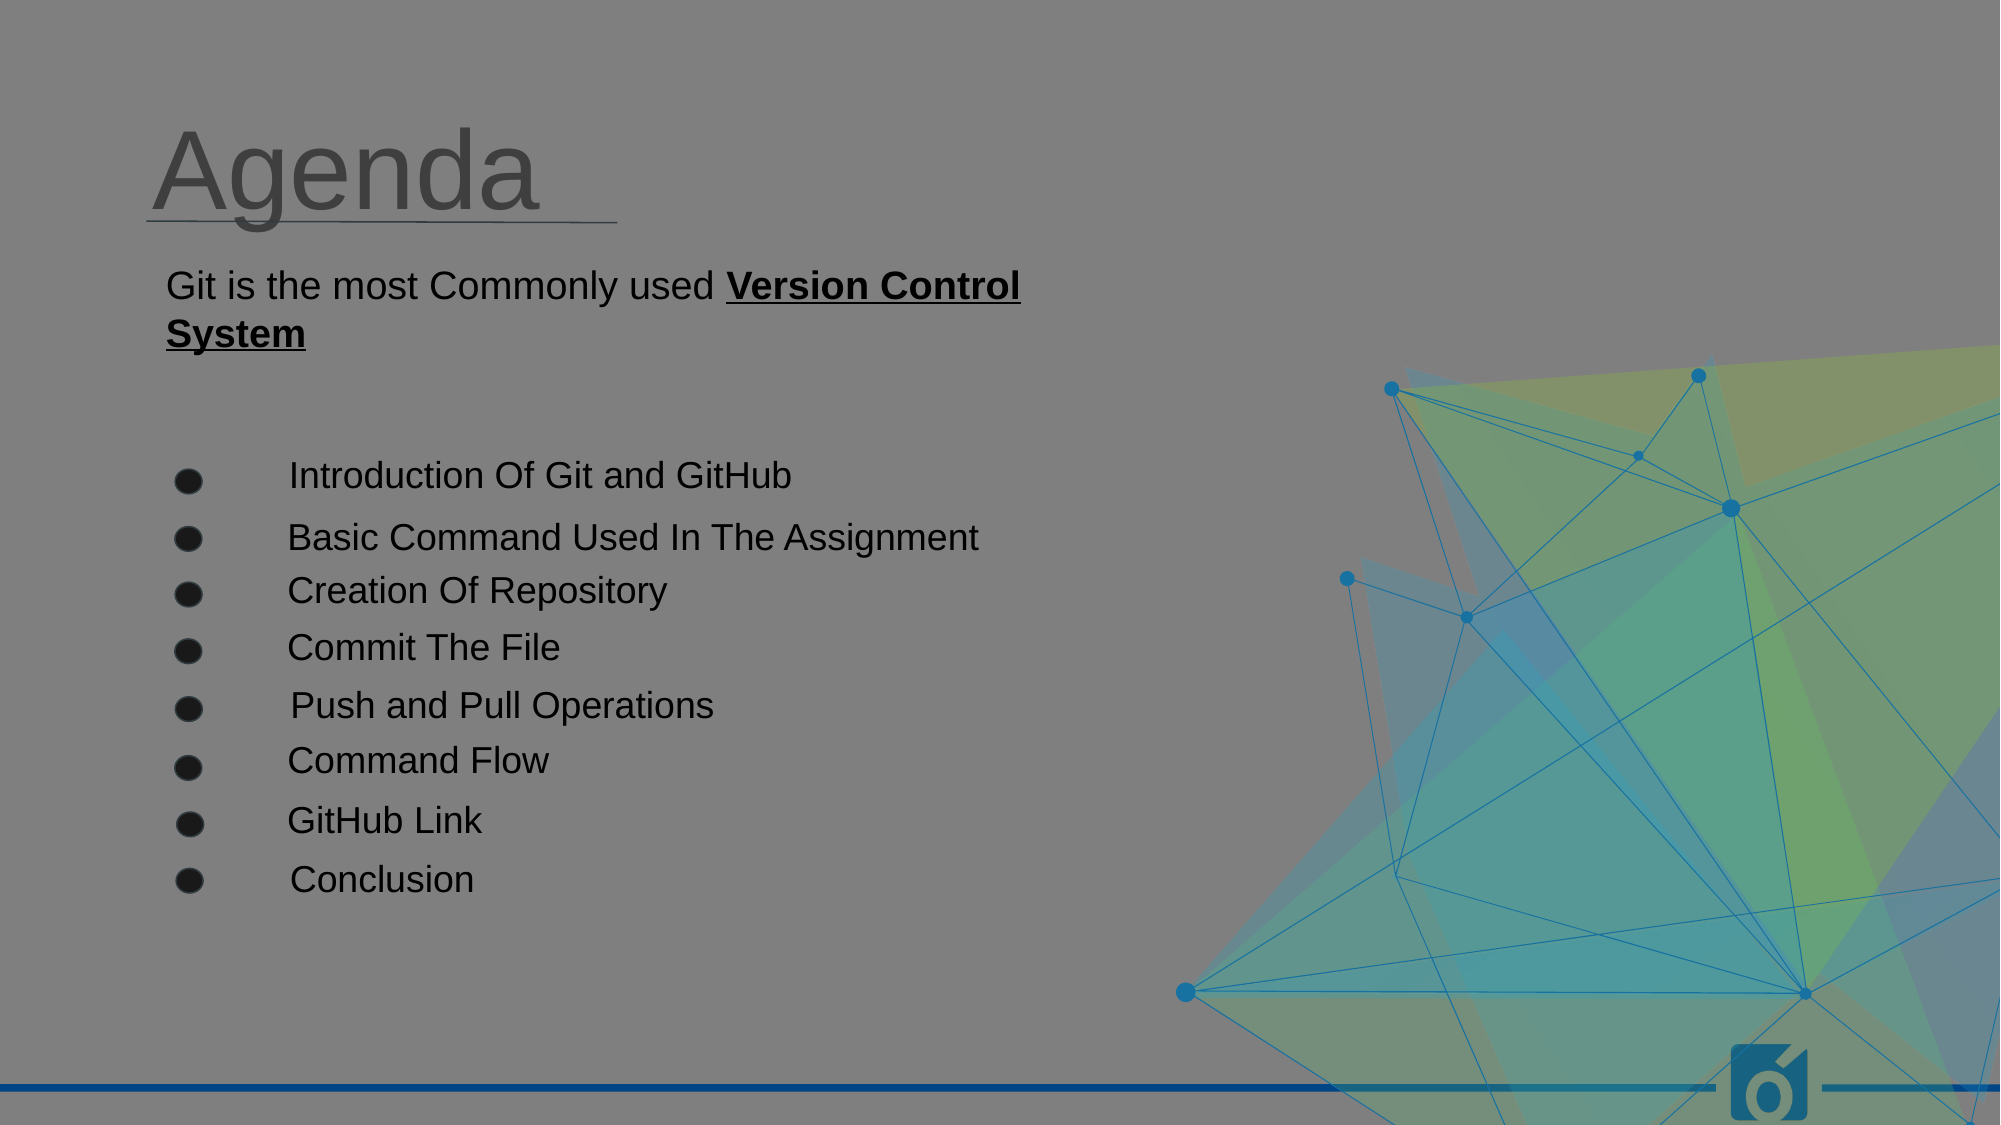

Agenda

Git is the most Commonly used Version Control System

Introduction Of Git and GitHub

Basic Command Used In The Assignment

Creation Of Repository

Commit The File

Push and Pull Operations

Command Flow

GitHub Link

Conclusion